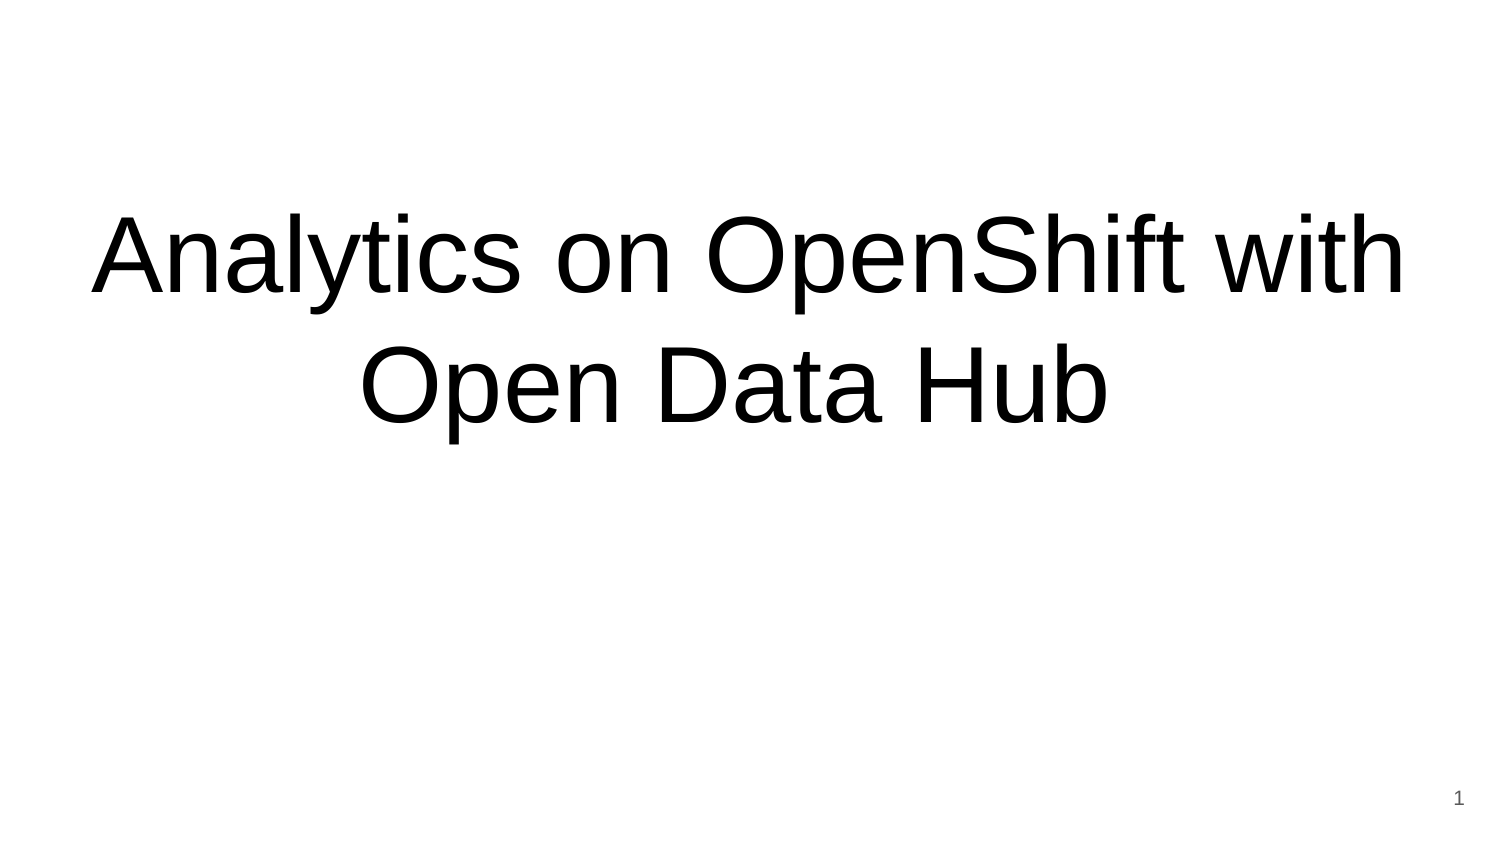

# Analytics on OpenShift with Open Data Hub

Sherard Griffin
Senior Manager
AI CoE
Václav Pavlin
Principal Software Engineer
AI CoE
Peter MacKinnon
Principal Software Engineer
AI CoE
1